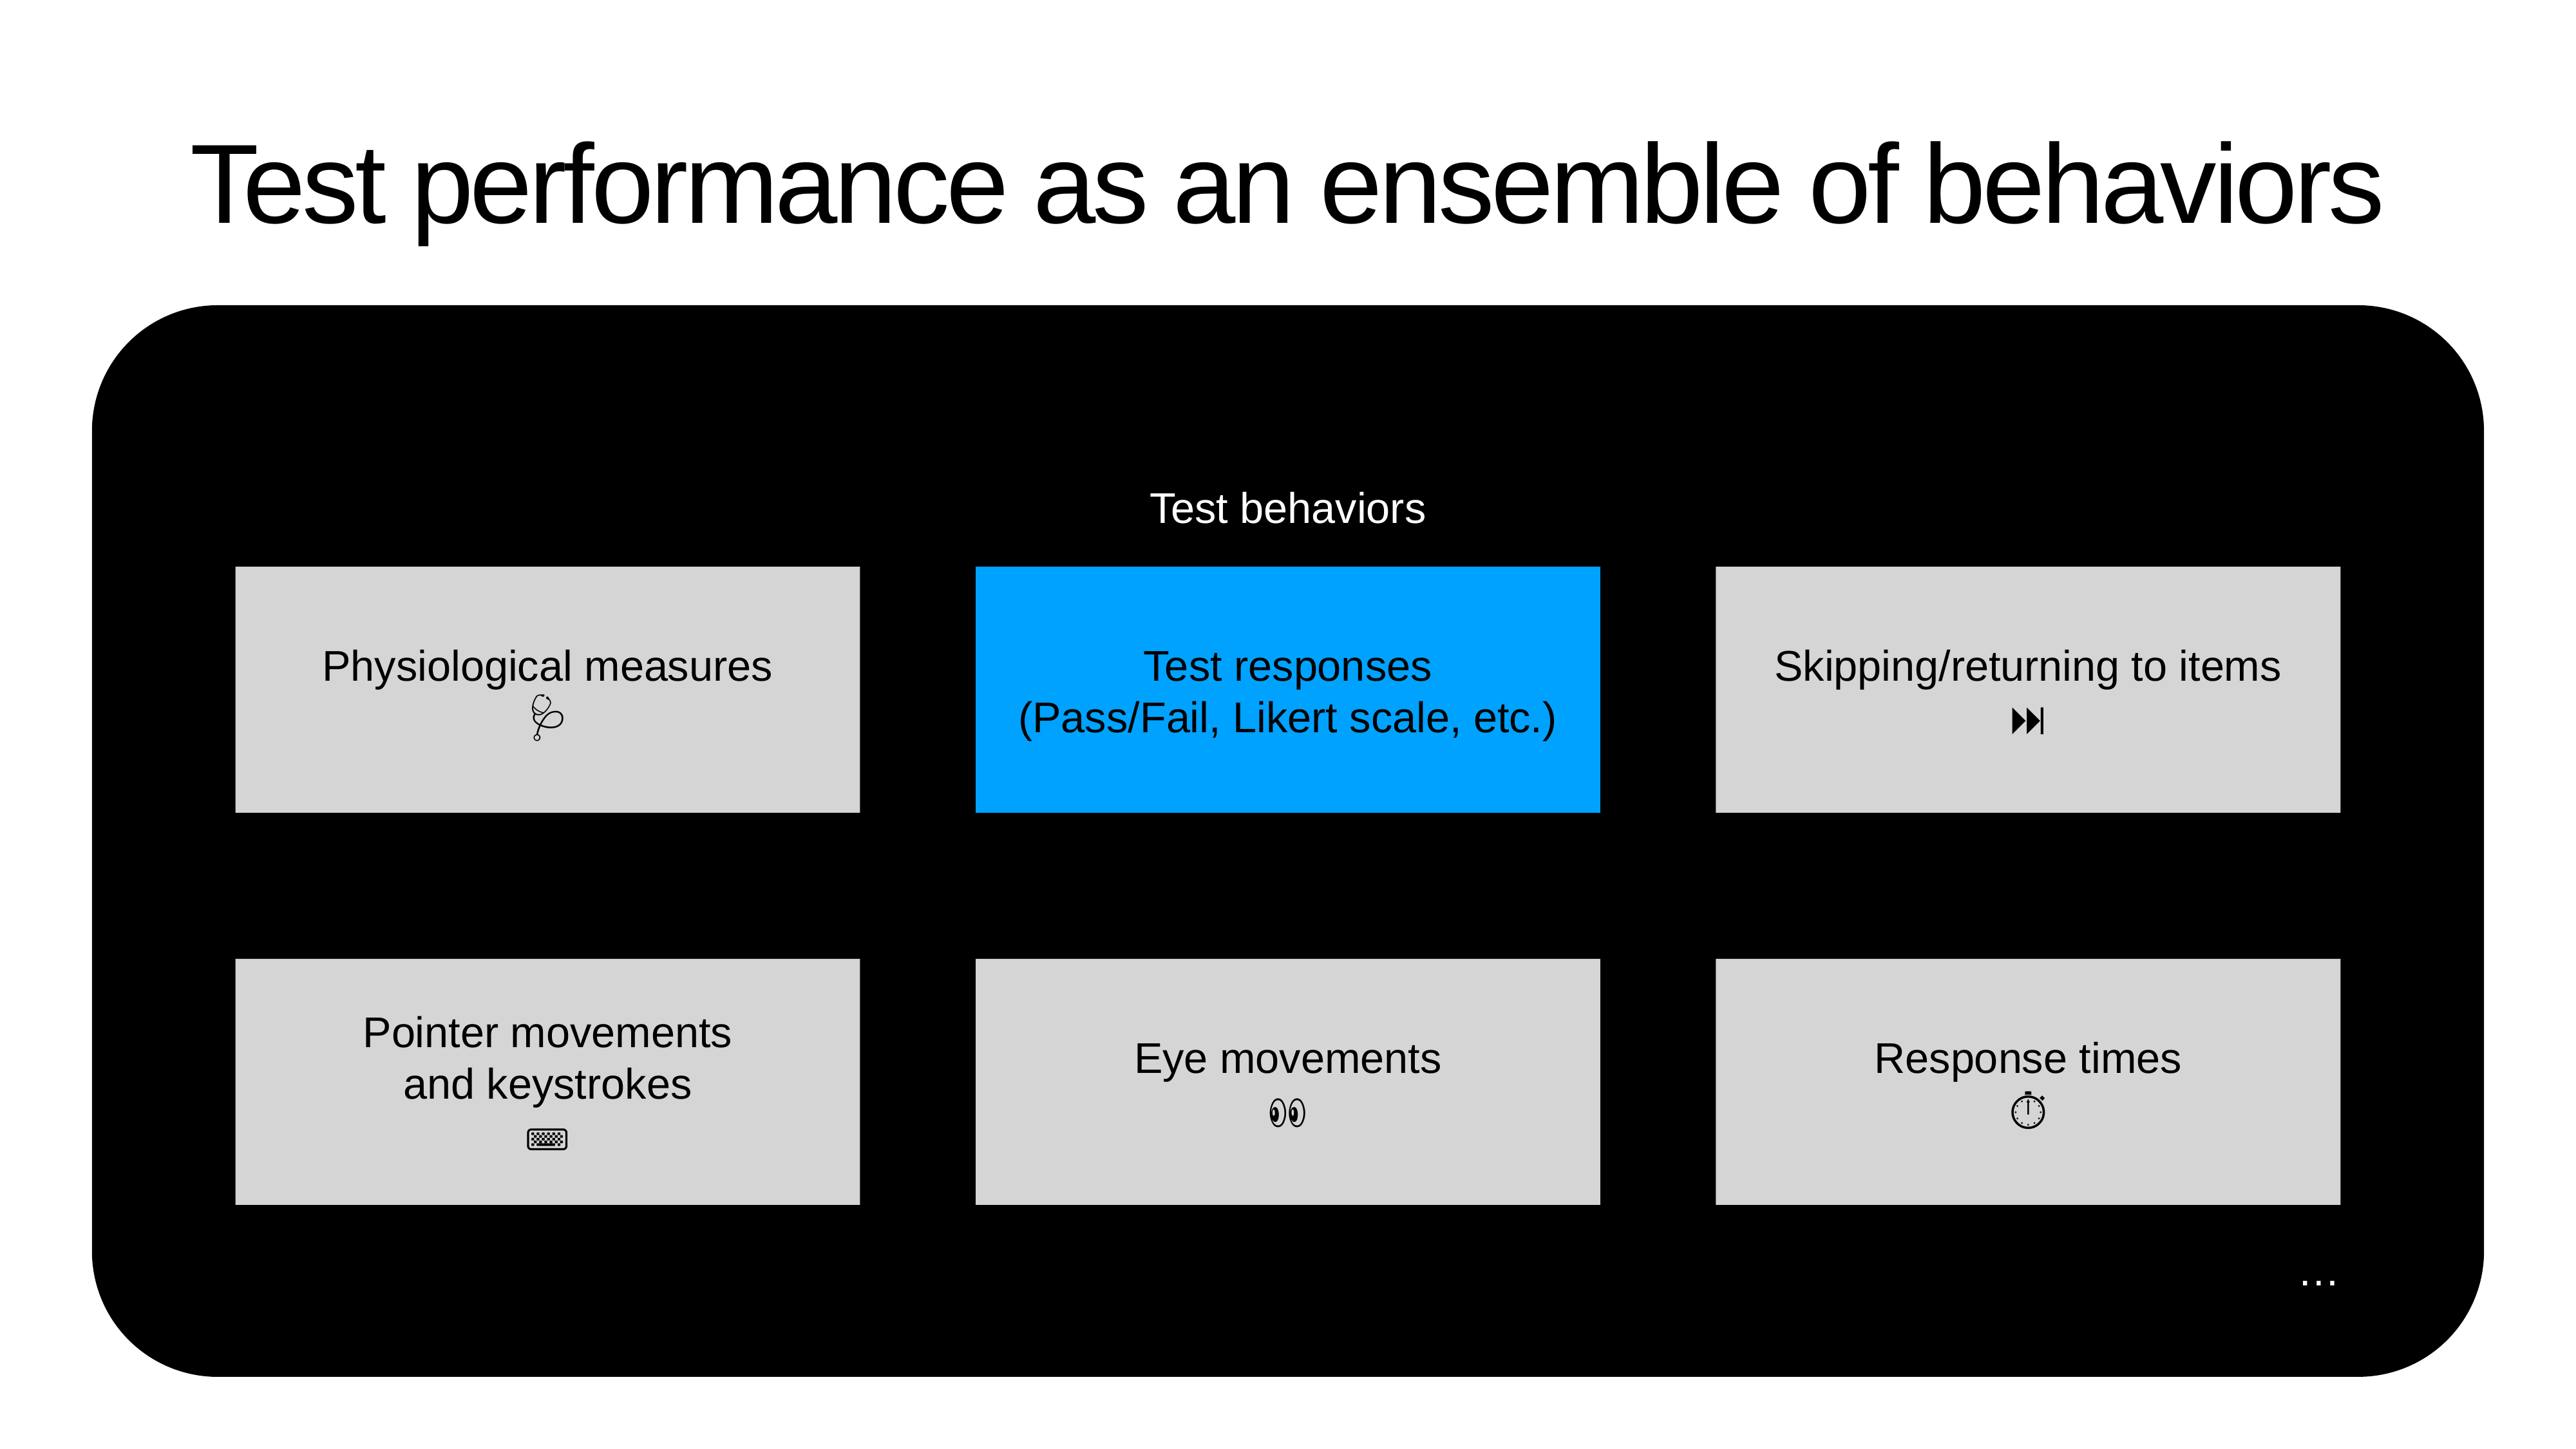

# Test performance as an ensemble of behaviors

Test behaviors

Physiological measures
🩺
Test responses
(Pass/Fail, Likert scale, etc.)
Skipping/returning to items
⏭️
Pointer movements
and keystrokes
⌨️
Eye movements
👀
Response times
⏱️
…